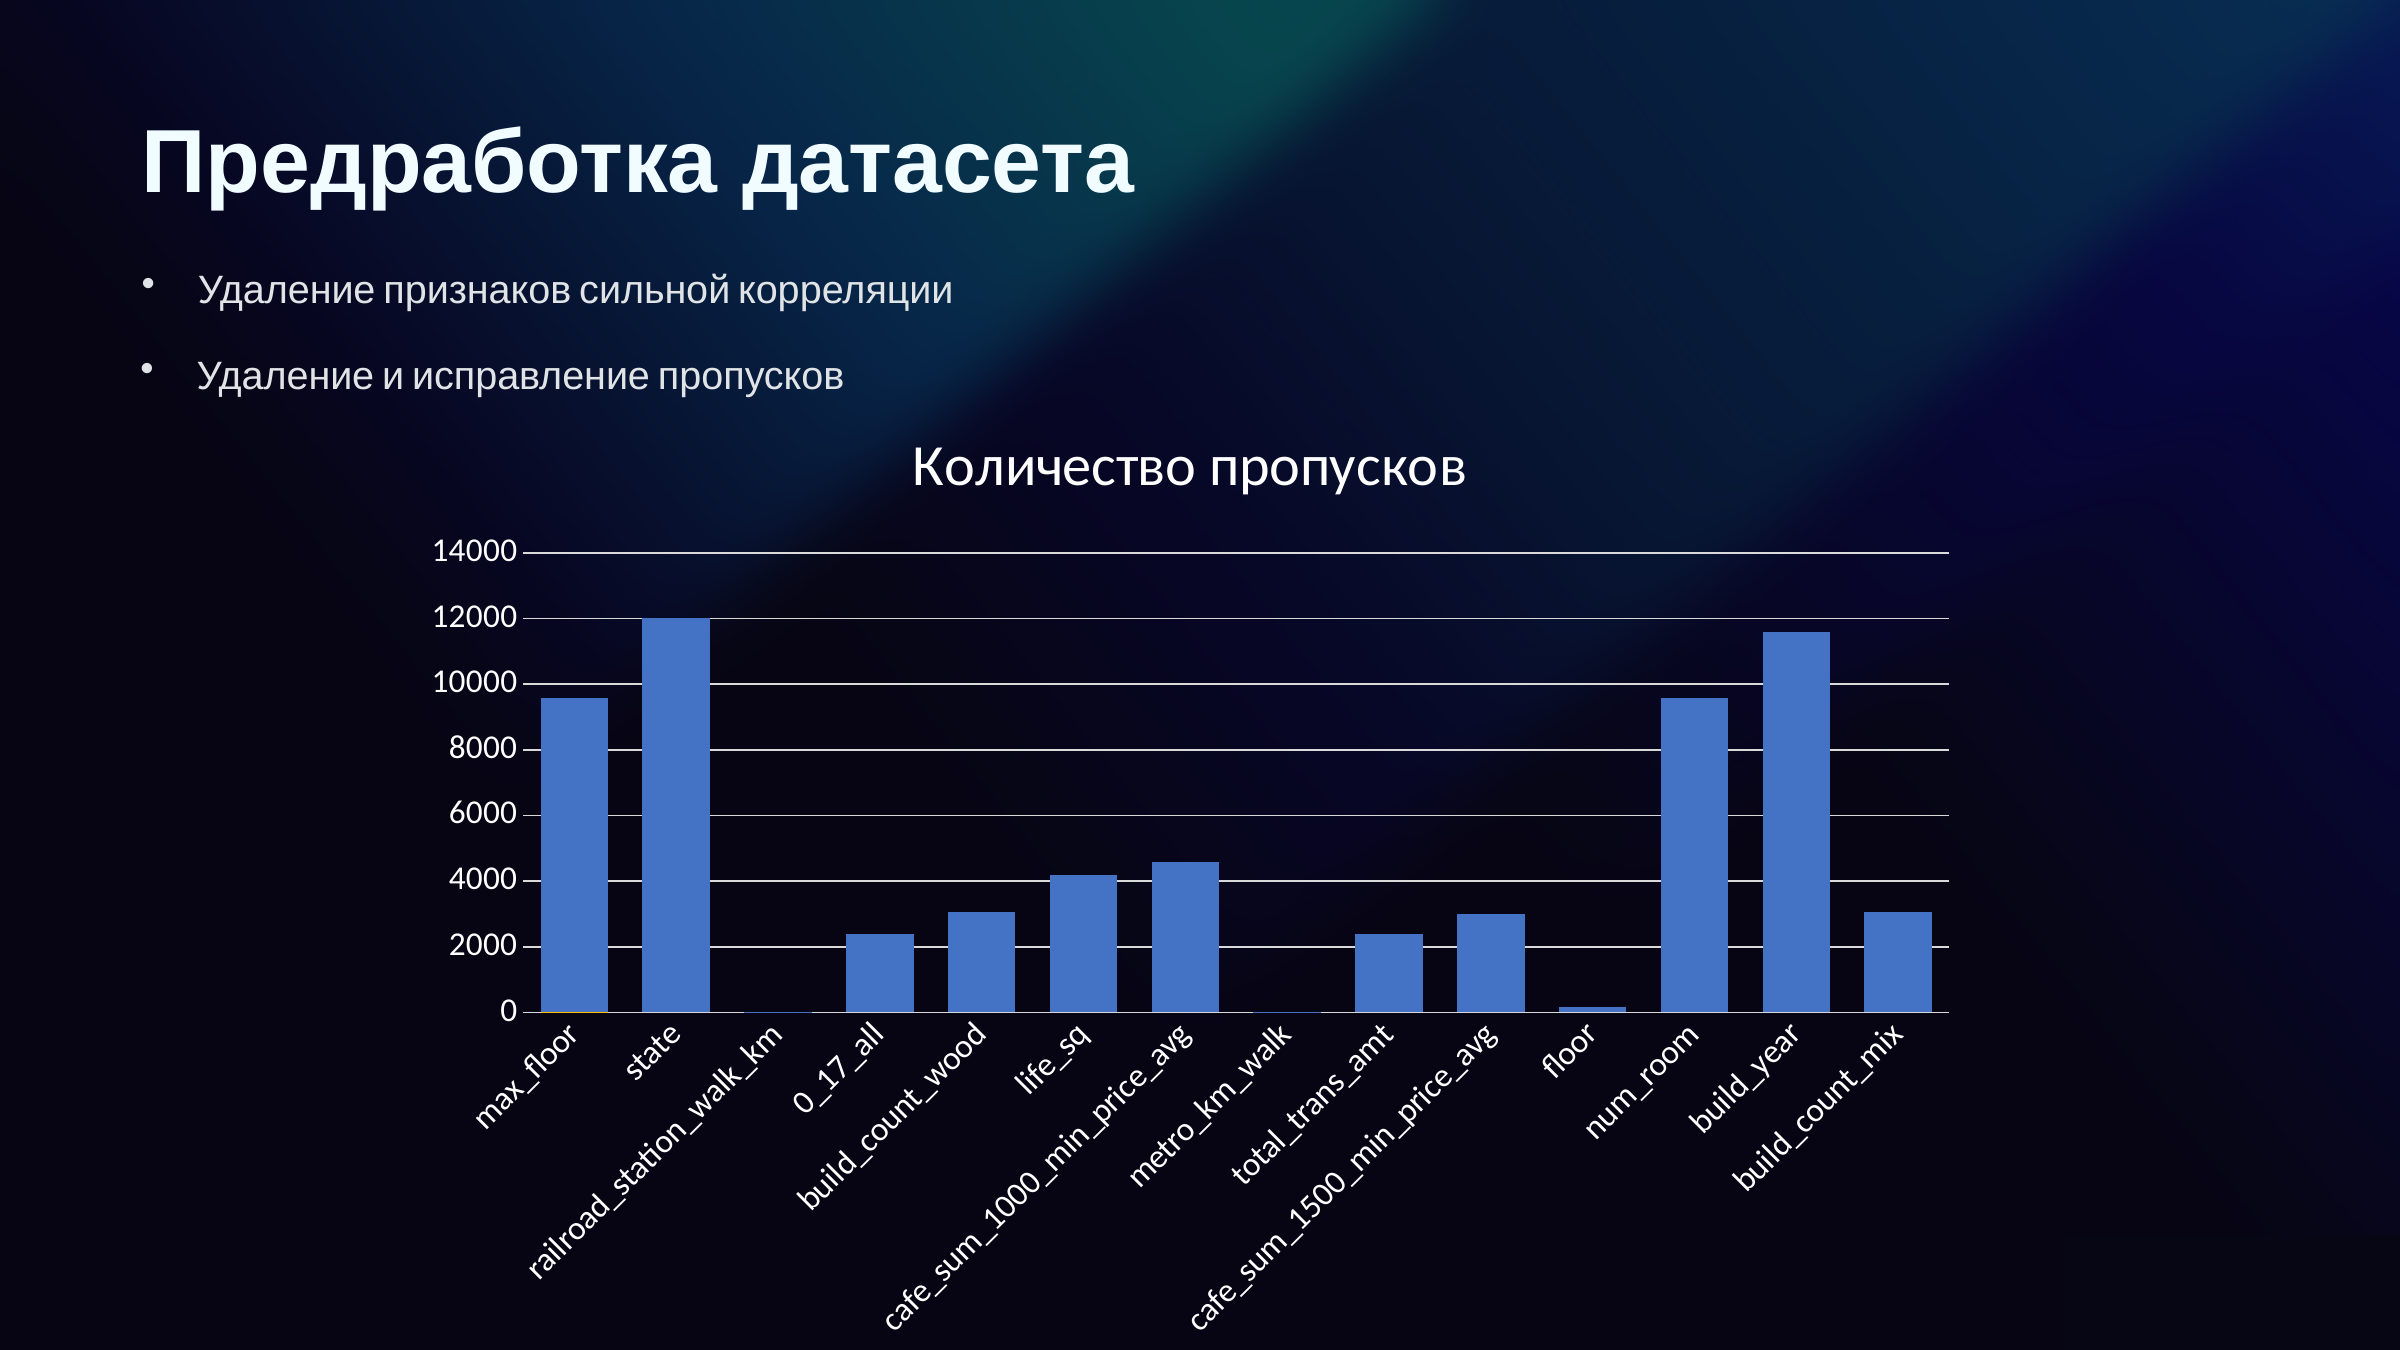

Предработка датасета
Удаление признаков сильной корреляции
Удаление и исправление пропусков

[unsupported chart]